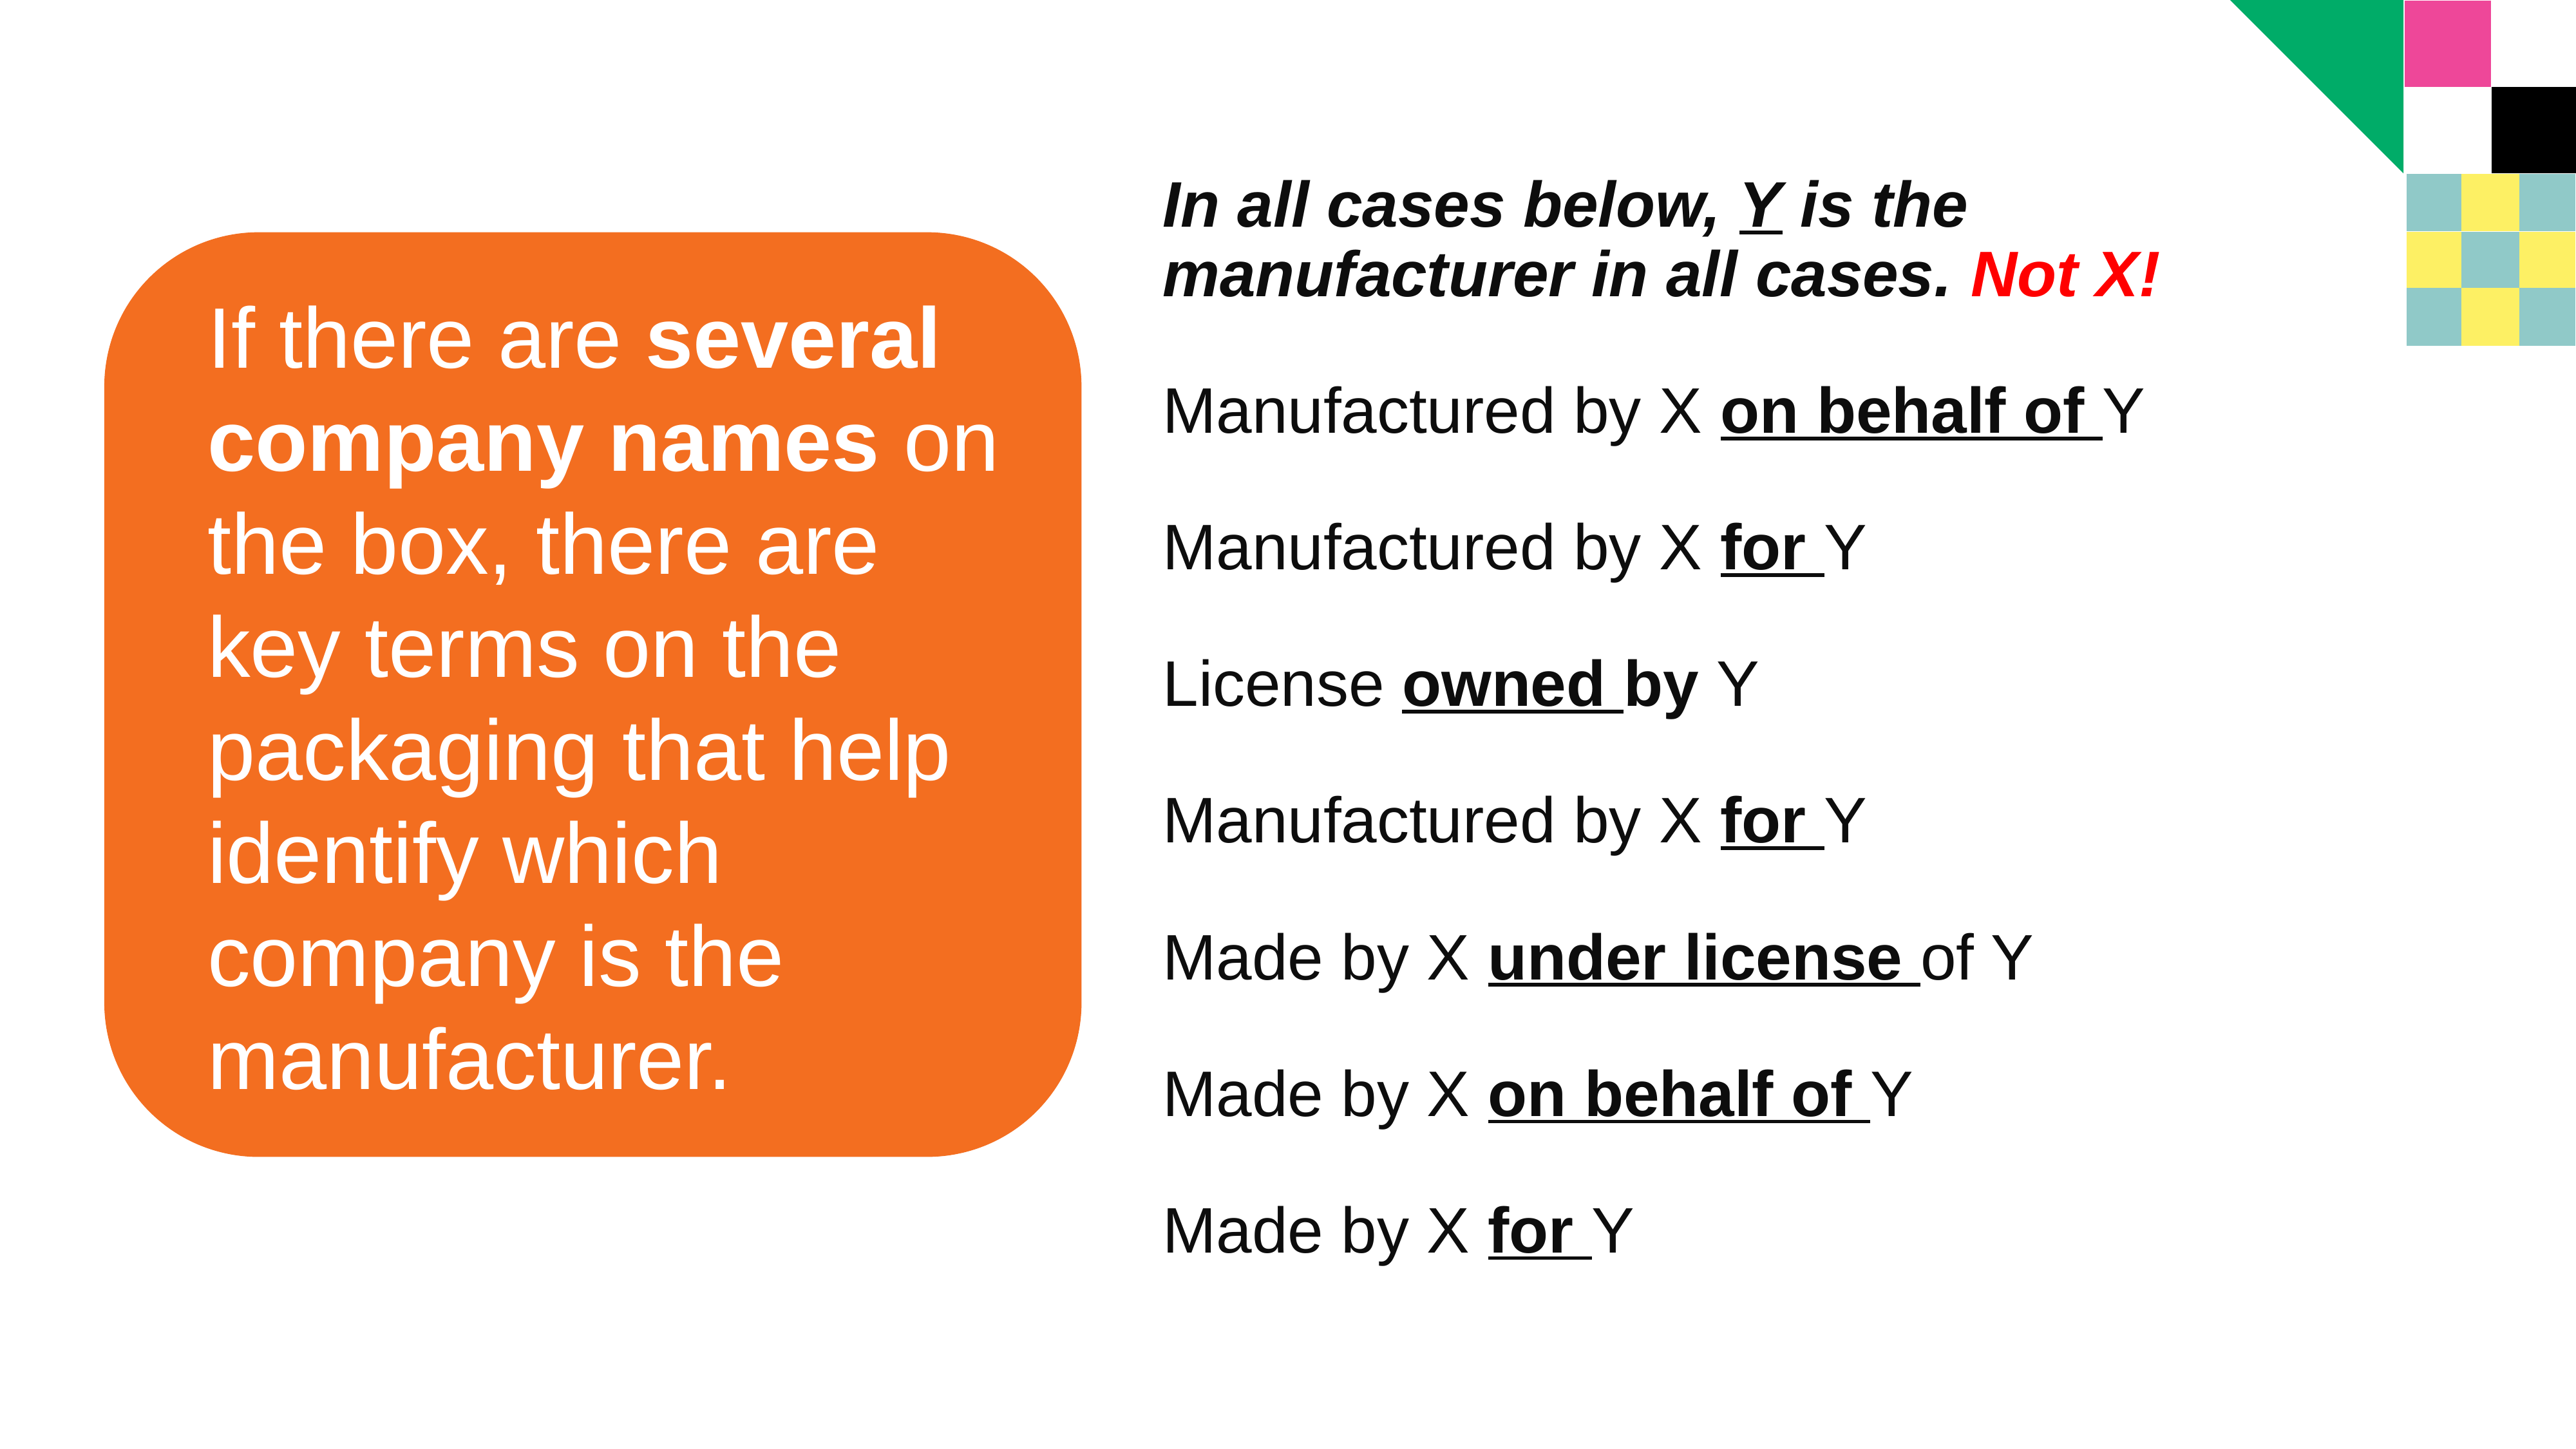

In all cases below, Y is the manufacturer in all cases. Not X!
Manufactured by X on behalf of Y
Manufactured by X for Y
License owned by Y
Manufactured by X for Y
Made by X under license of Y
Made by X on behalf of Y
Made by X for Y
If there are several company names on the box, there are key terms on the packaging that help identify which company is the manufacturer.